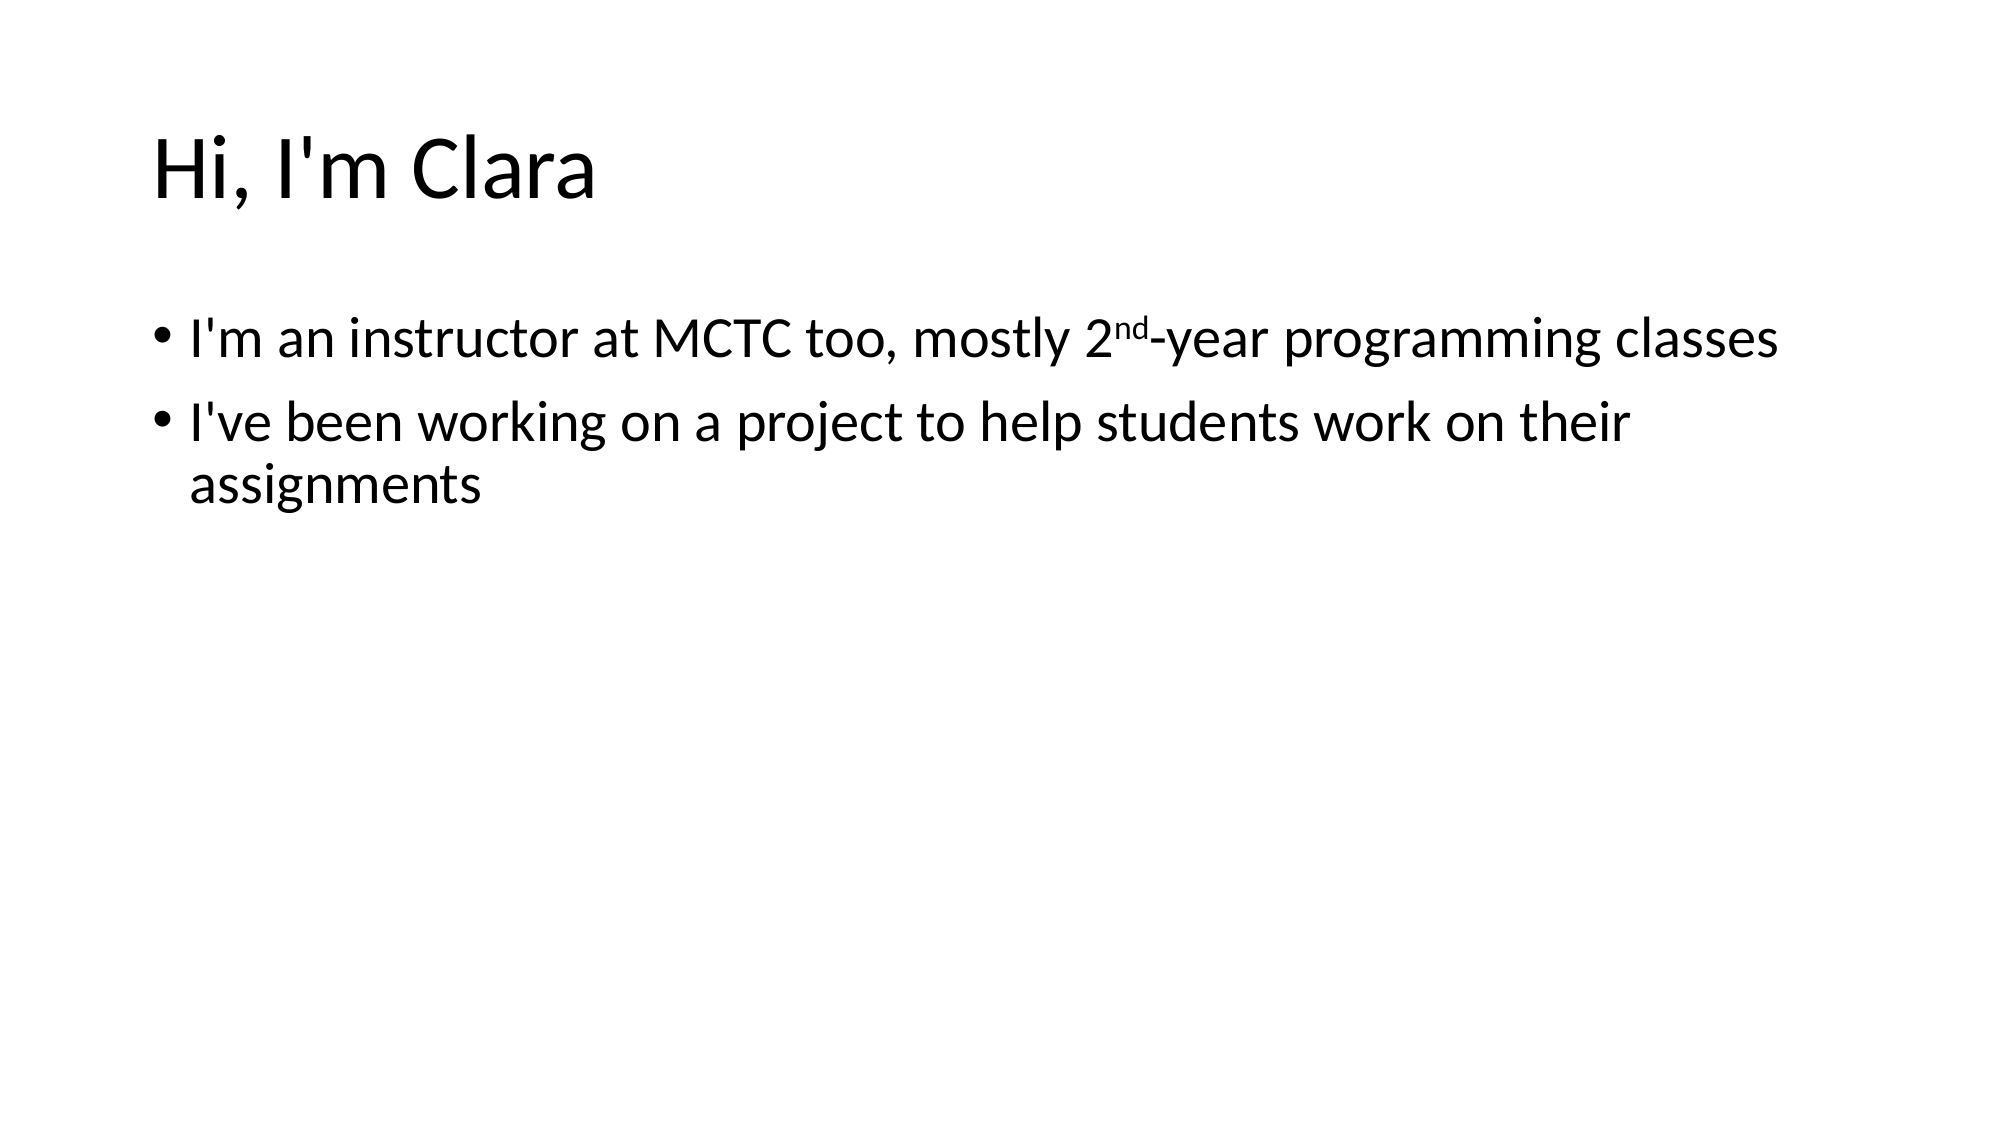

# Hi, I'm Clara
I'm an instructor at MCTC too, mostly 2nd-year programming classes
I've been working on a project to help students work on their assignments